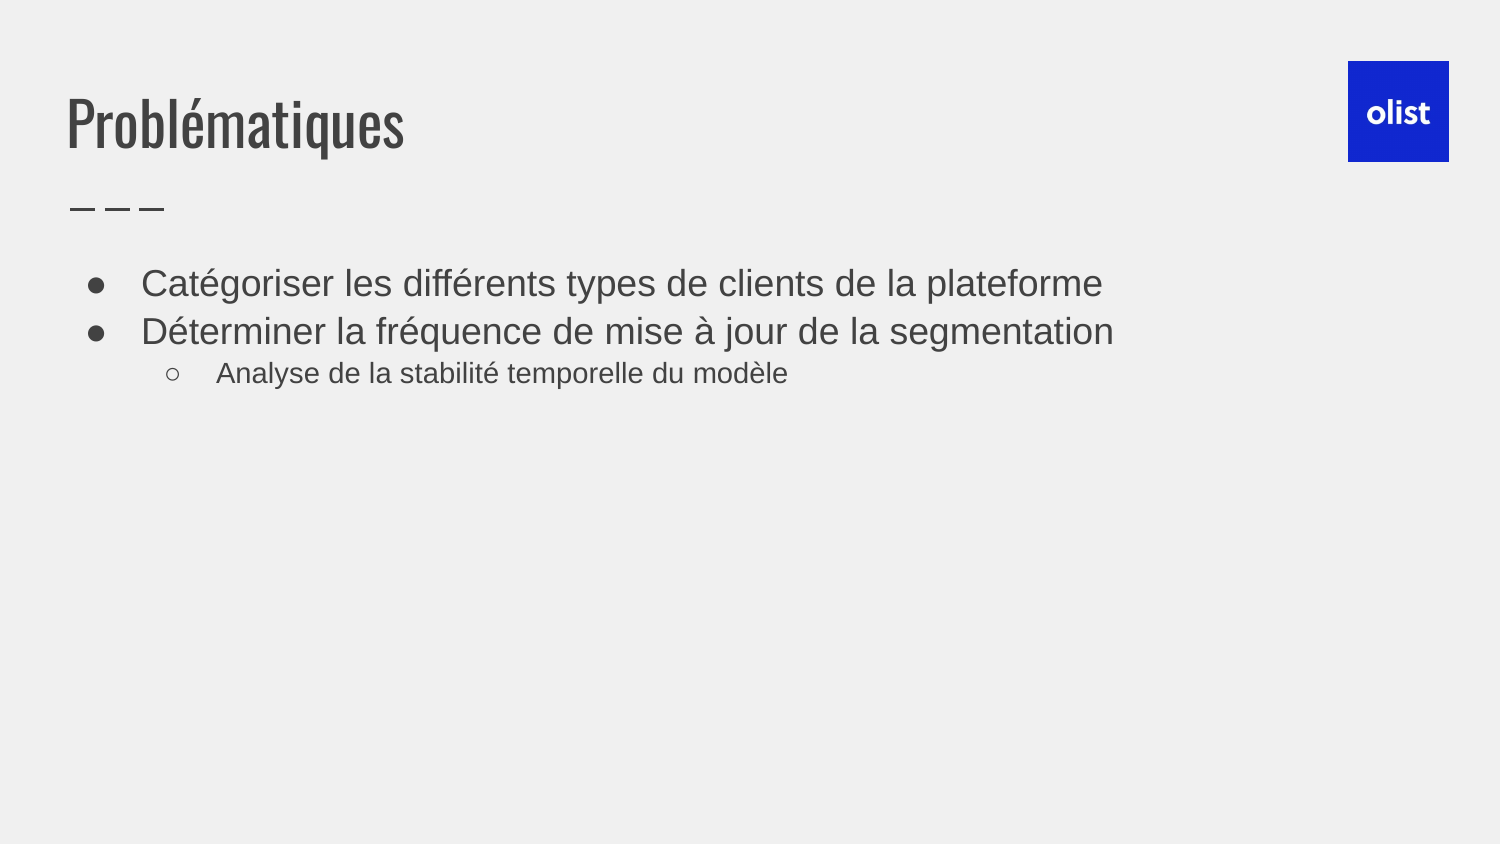

# Problématiques
Catégoriser les différents types de clients de la plateforme
Déterminer la fréquence de mise à jour de la segmentation
Analyse de la stabilité temporelle du modèle